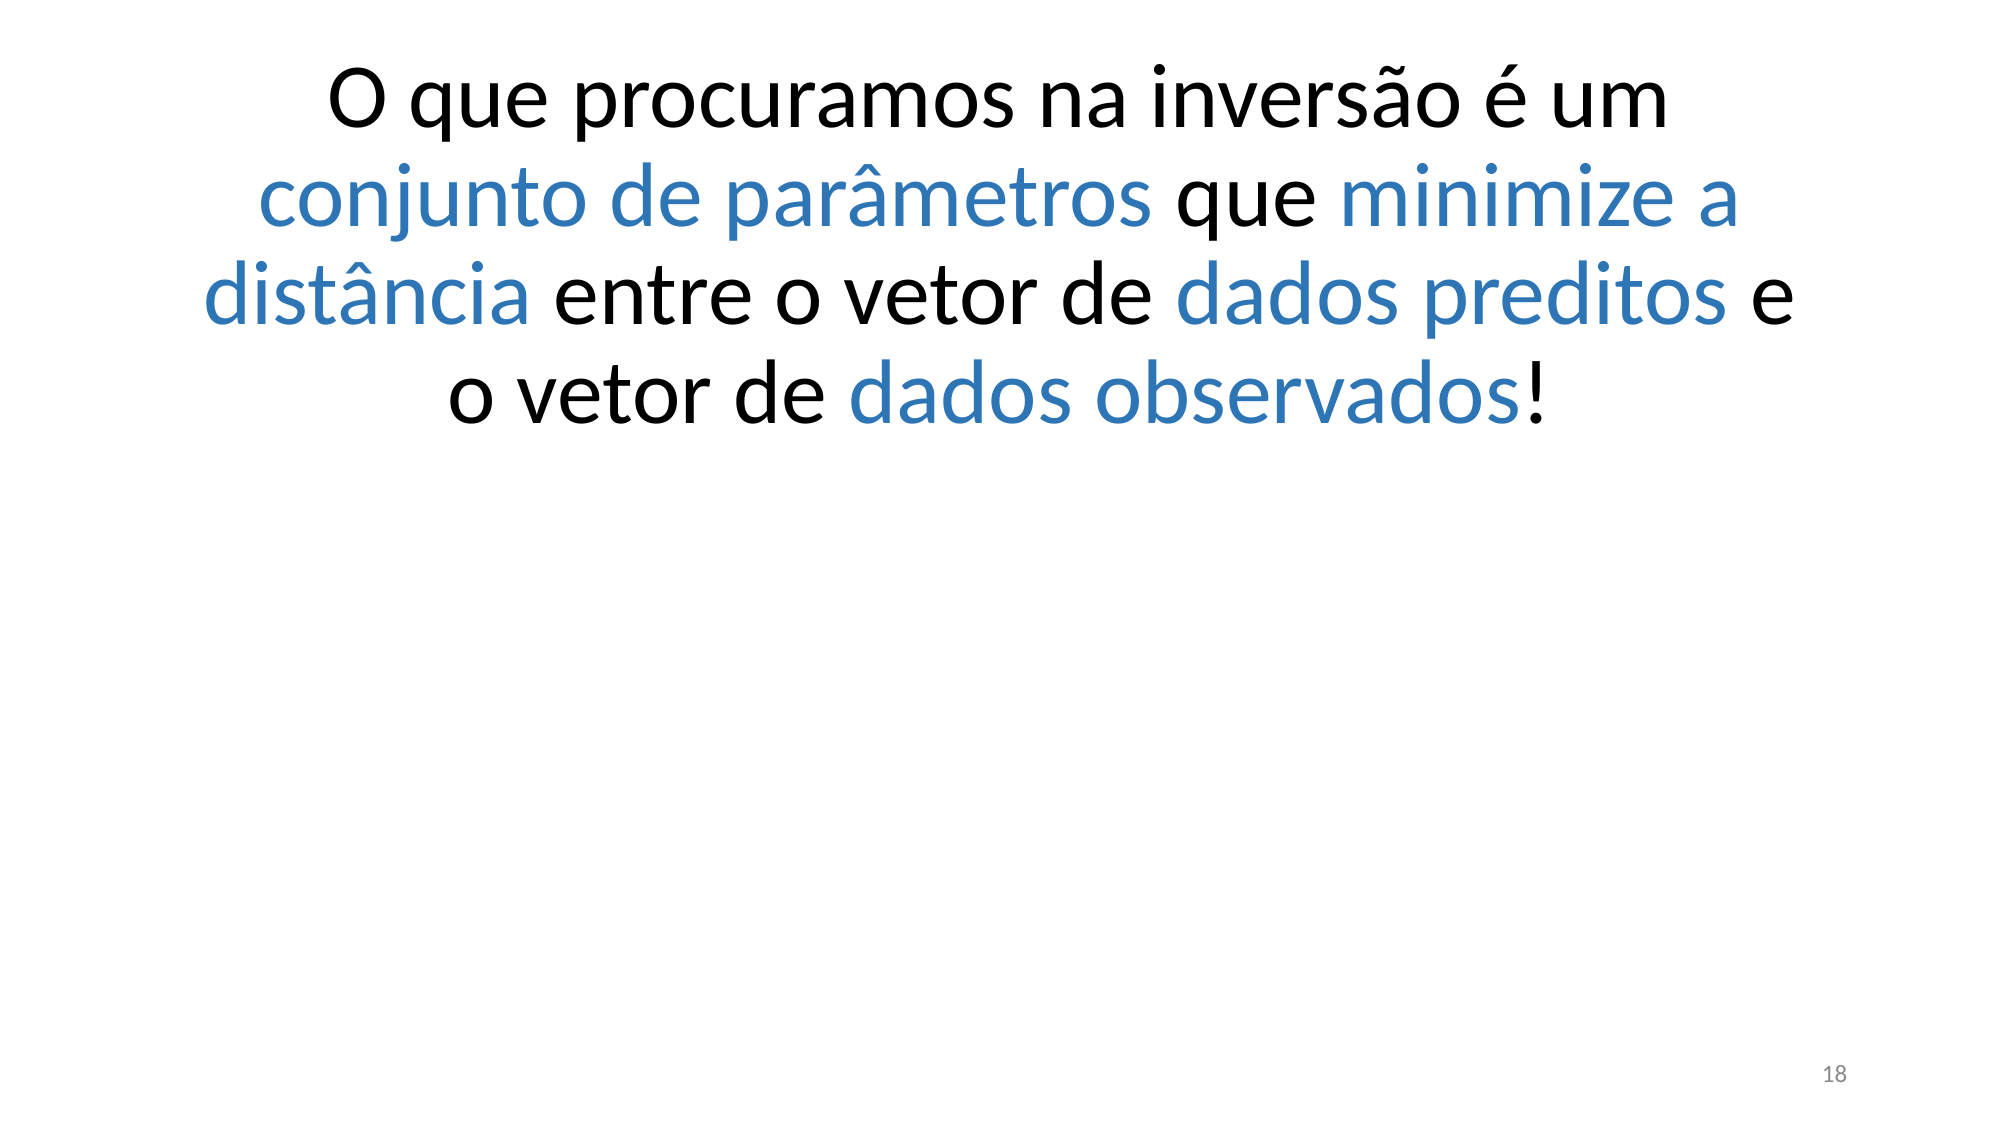

O que procuramos na inversão é um conjunto de parâmetros que minimize a distância entre o vetor de dados preditos e o vetor de dados observados!
18